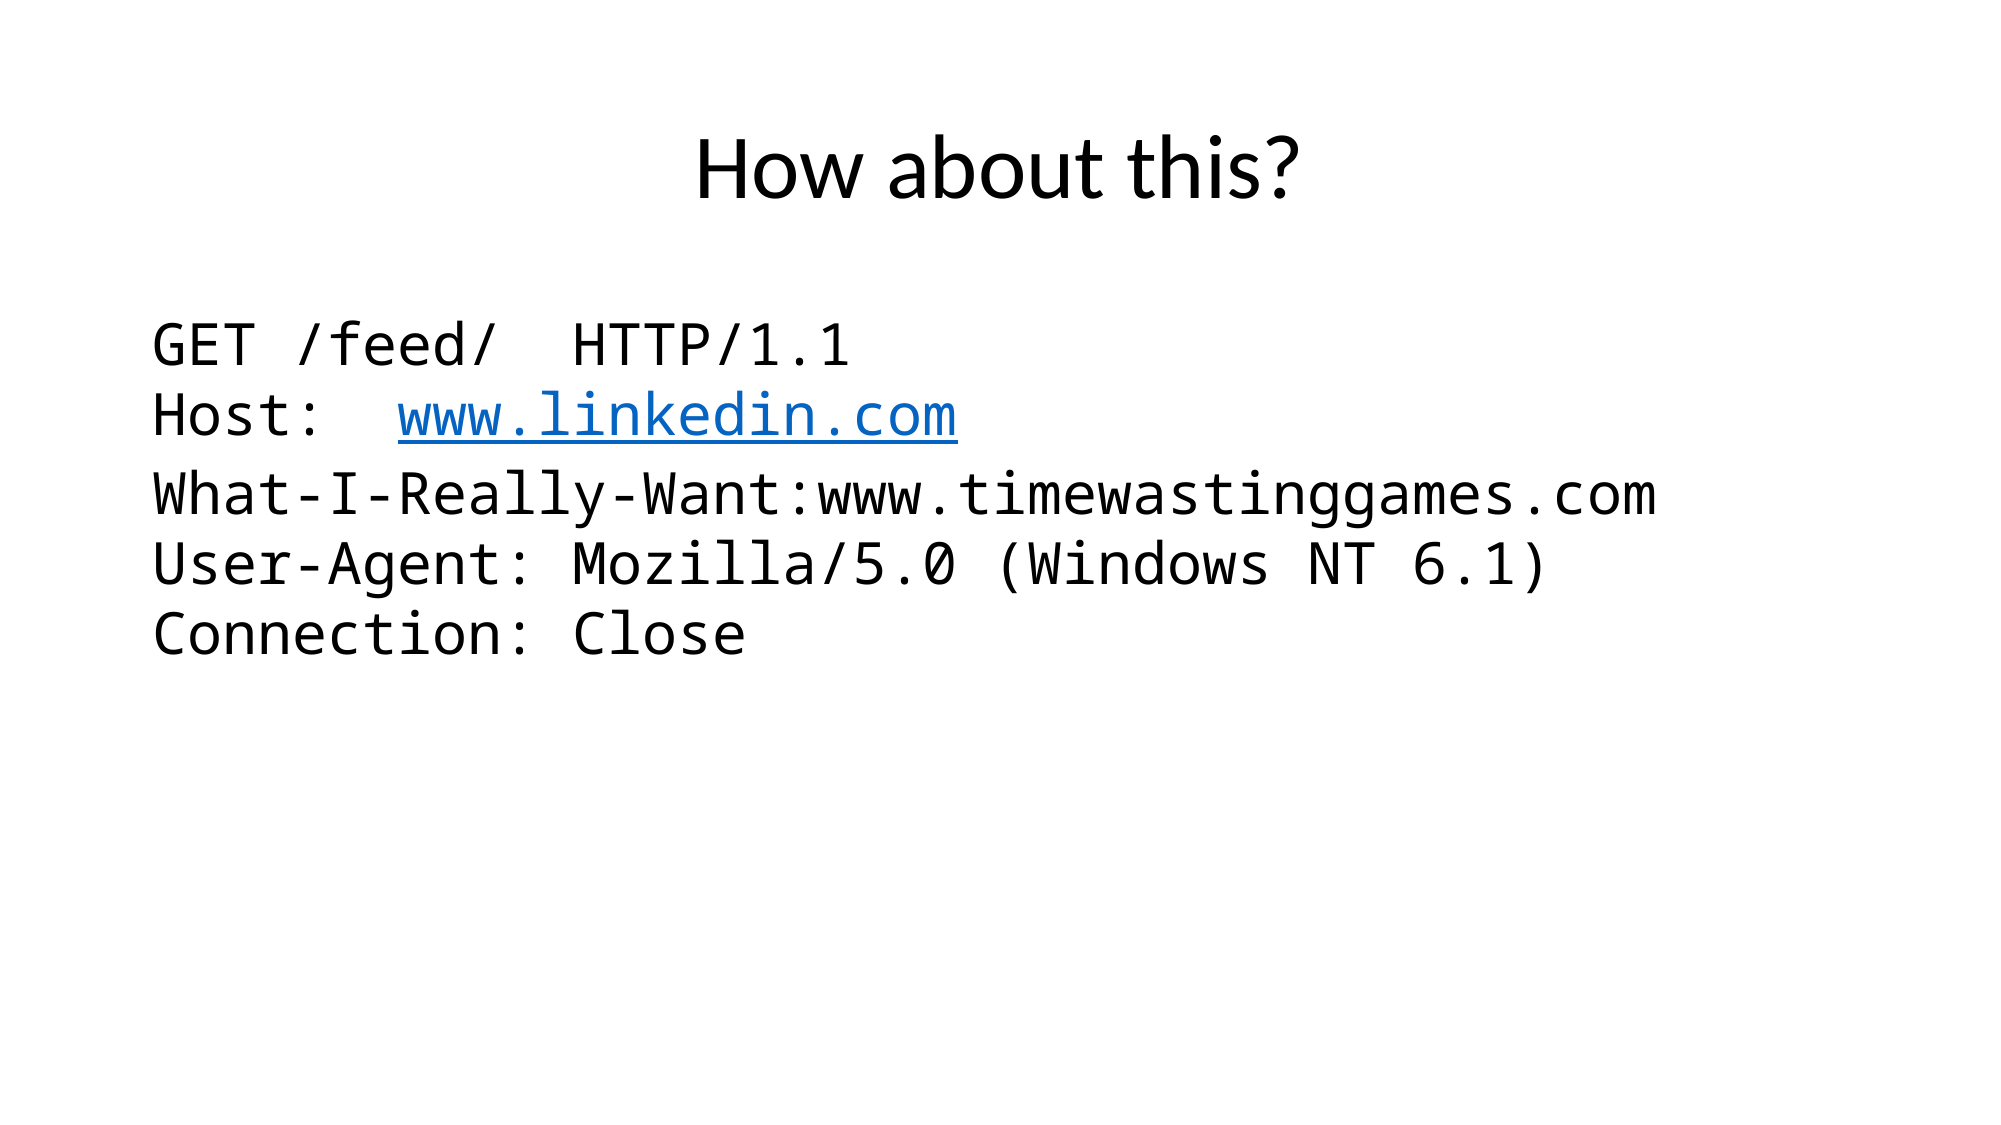

# How about this?
GET /feed/  HTTP/1.1
Host:  www.linkedin.com
What-I-Really-Want:www.timewastinggames.com
User-Agent: Mozilla/5.0 (Windows NT 6.1)
Connection: Close